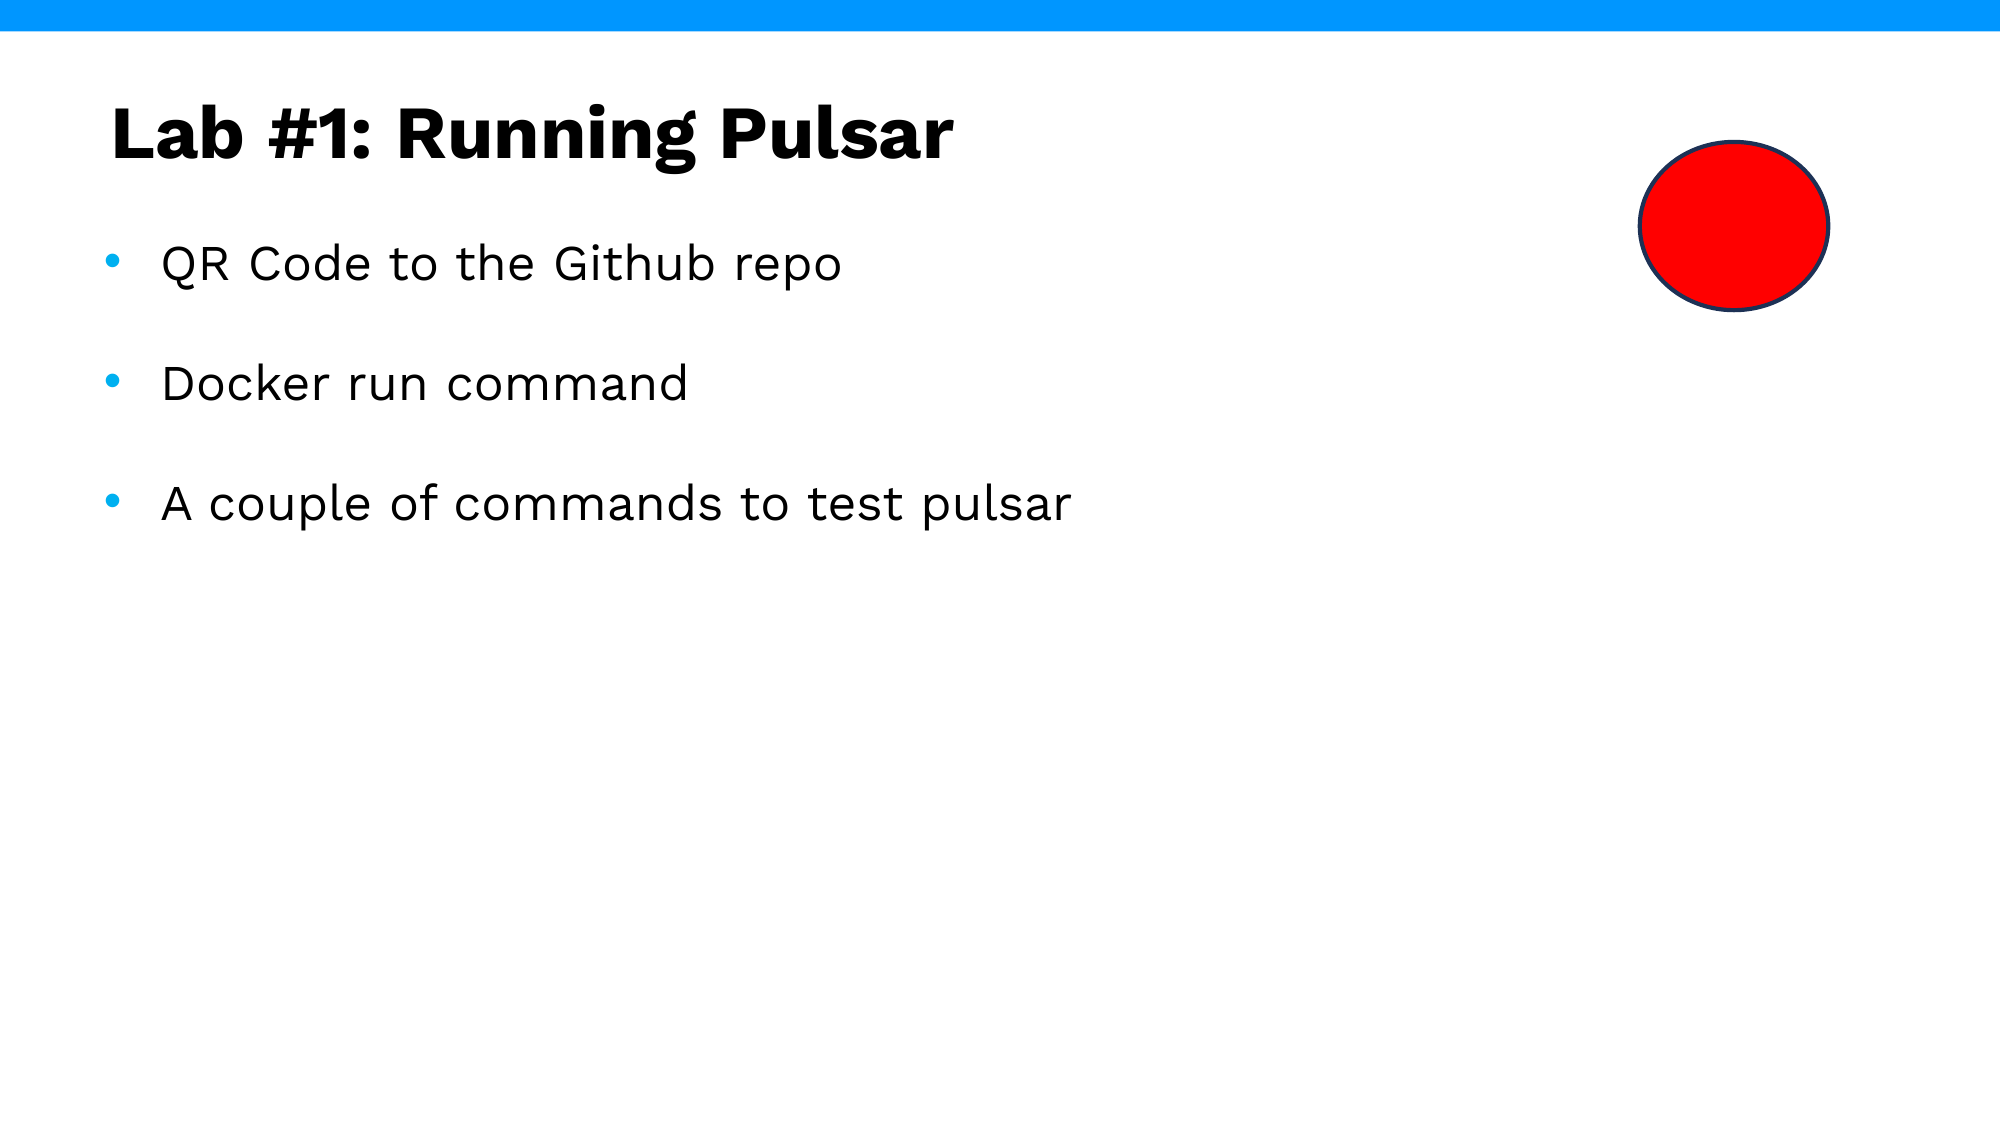

Lab #1: Running Pulsar

QR Code to the Github repo

Docker run command

A couple of commands to test pulsar